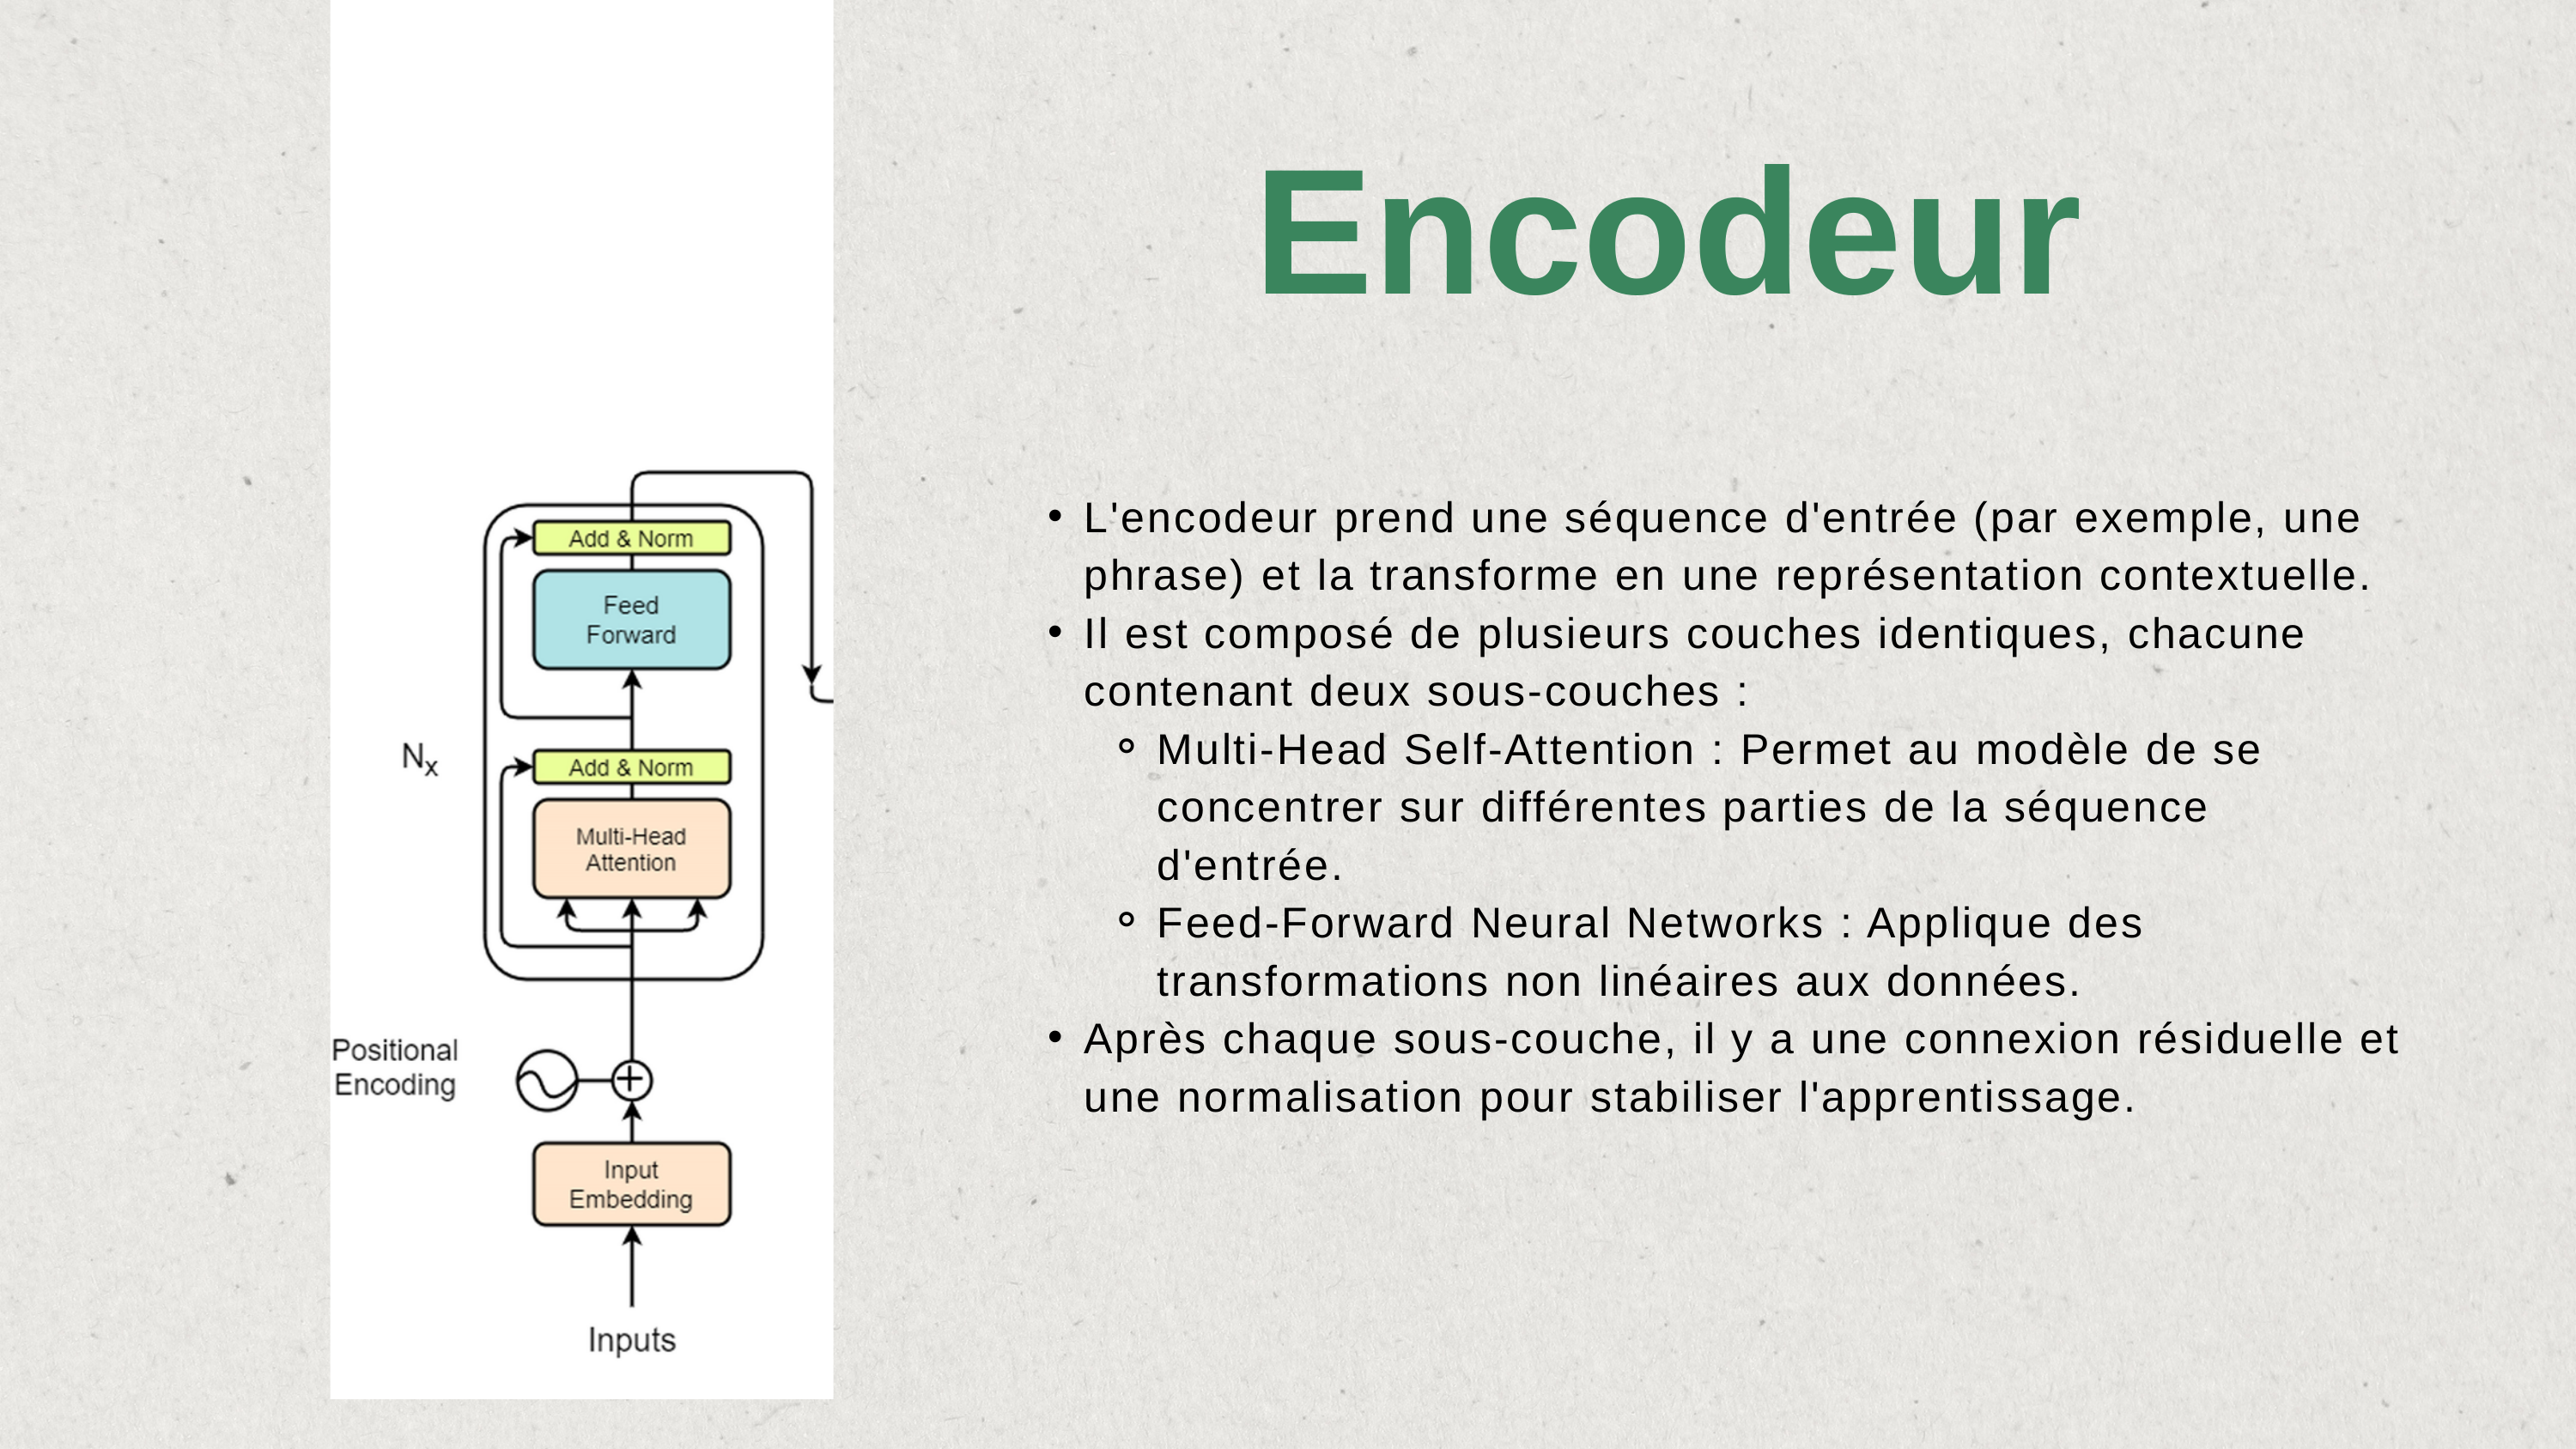

Encodeur
L'encodeur prend une séquence d'entrée (par exemple, une phrase) et la transforme en une représentation contextuelle.
Il est composé de plusieurs couches identiques, chacune contenant deux sous-couches :
Multi-Head Self-Attention : Permet au modèle de se concentrer sur différentes parties de la séquence d'entrée.
Feed-Forward Neural Networks : Applique des transformations non linéaires aux données.
Après chaque sous-couche, il y a une connexion résiduelle et une normalisation pour stabiliser l'apprentissage.